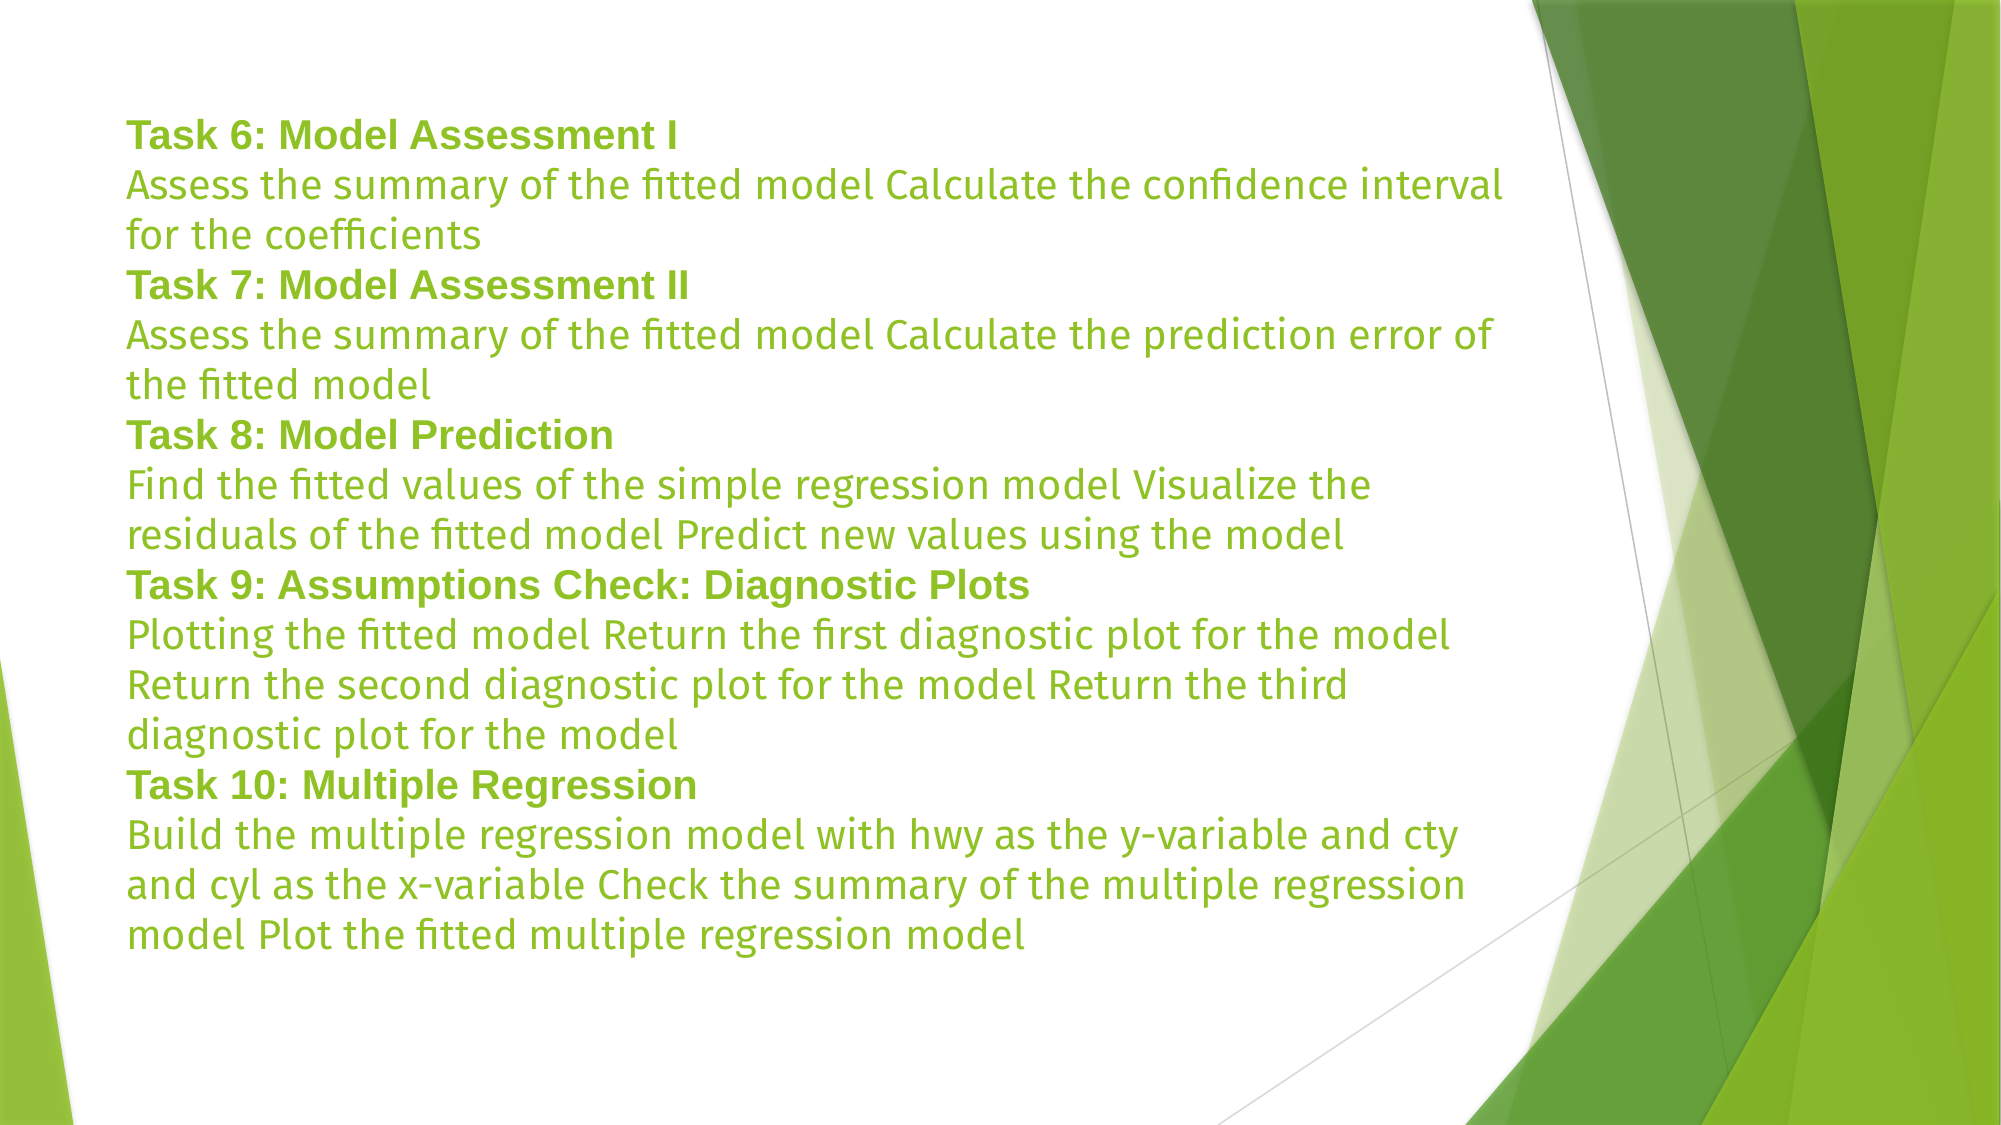

# Task 6: Model Assessment I Assess the summary of the fitted model Calculate the confidence interval for the coefficients Task 7: Model Assessment II Assess the summary of the fitted model Calculate the prediction error of the fitted model Task 8: Model Prediction Find the fitted values of the simple regression model Visualize the residuals of the fitted model Predict new values using the model Task 9: Assumptions Check: Diagnostic Plots Plotting the fitted model Return the first diagnostic plot for the model Return the second diagnostic plot for the model Return the third diagnostic plot for the model Task 10: Multiple Regression Build the multiple regression model with hwy as the y-variable and cty and cyl as the x-variable Check the summary of the multiple regression model Plot the fitted multiple regression model